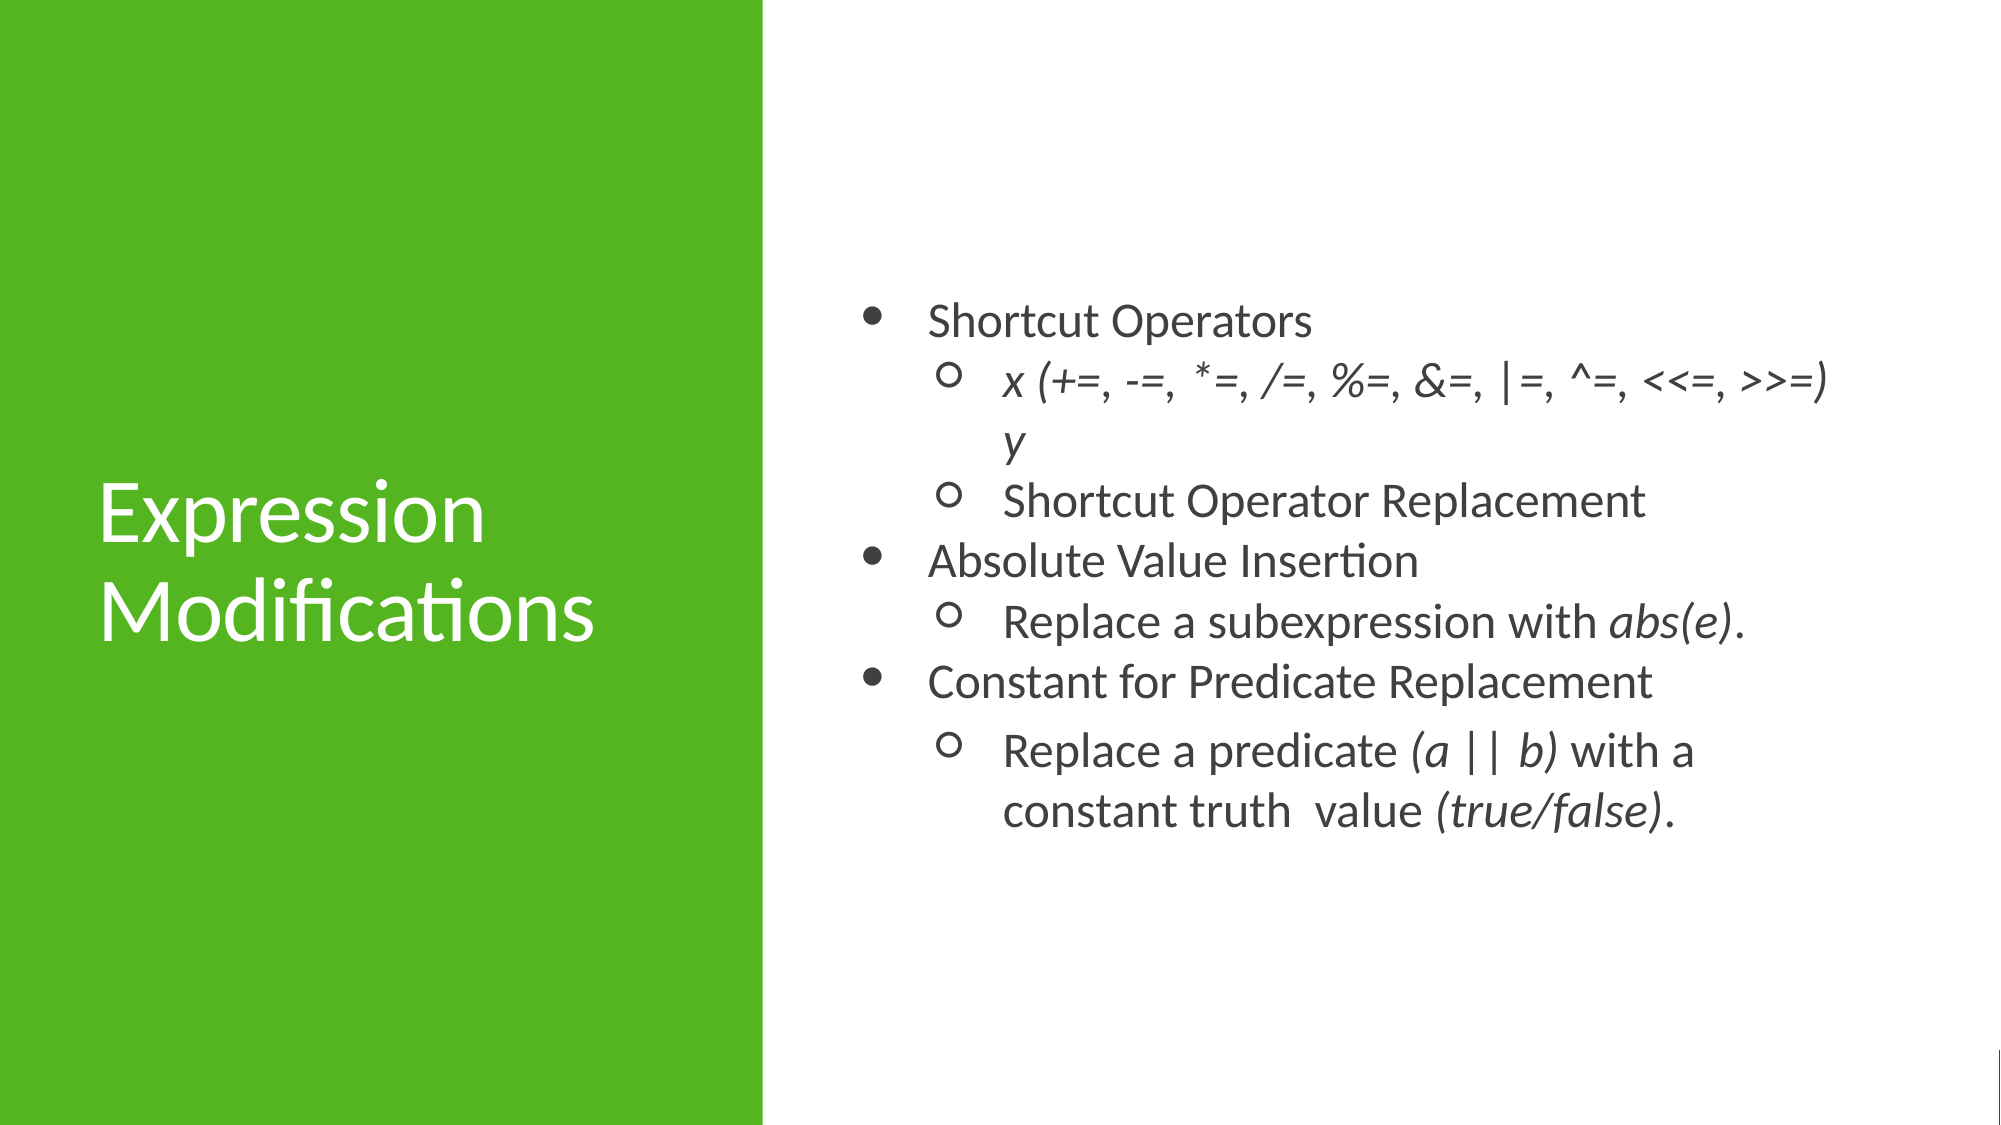

# Expression Modifications
Shortcut Operators
x (+=, -=, *=, /=, %=, &=, |=, ^=, <<=, >>=) y
Shortcut Operator Replacement
Absolute Value Insertion
Replace a subexpression with abs(e).
Constant for Predicate Replacement
Replace a predicate (a || b) with a constant truth  value (true/false).